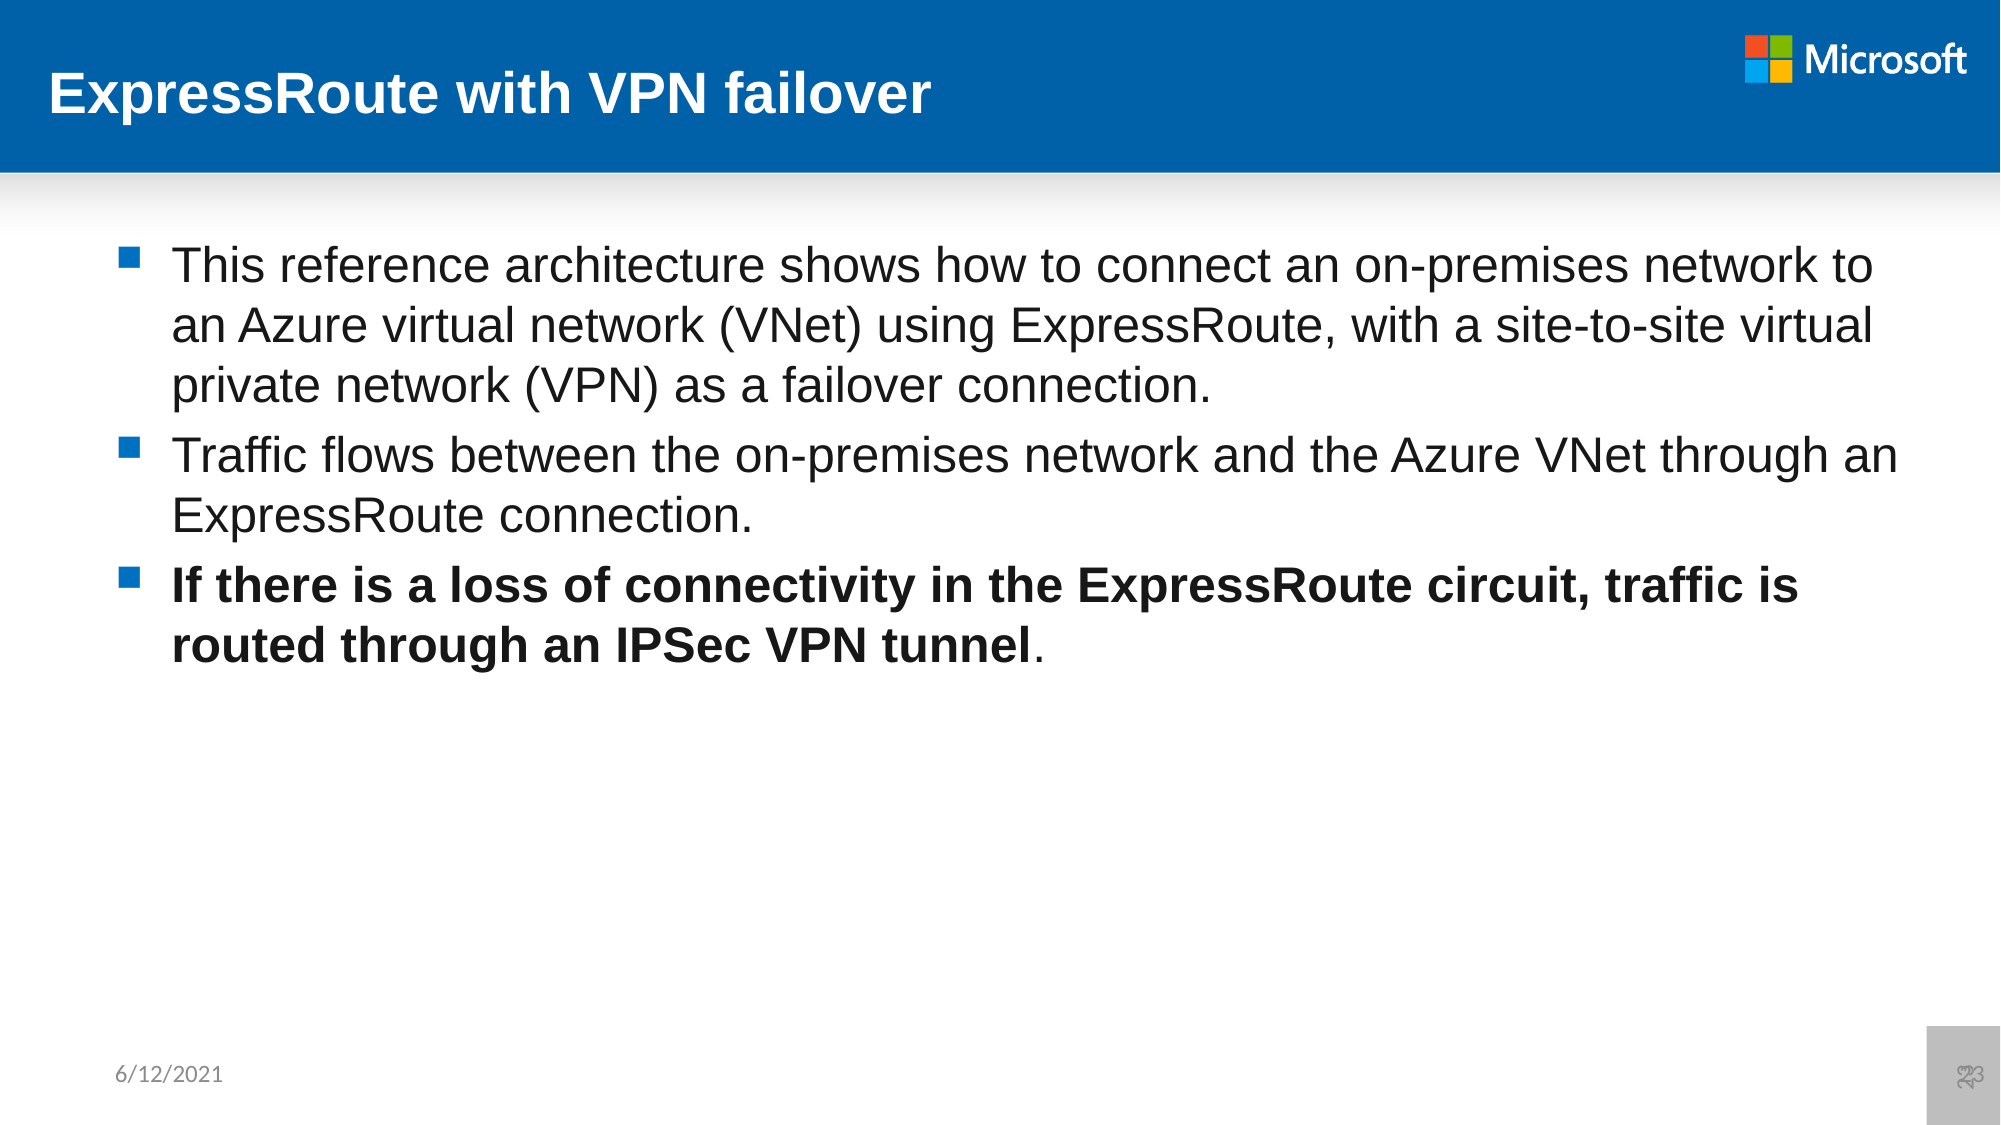

# ExpressRoute with VPN failover
This reference architecture shows how to connect an on-premises network to an Azure virtual network (VNet) using ExpressRoute, with a site-to-site virtual private network (VPN) as a failover connection.
Traffic flows between the on-premises network and the Azure VNet through an ExpressRoute connection.
If there is a loss of connectivity in the ExpressRoute circuit, traffic is routed through an IPSec VPN tunnel.
23
6/12/2021